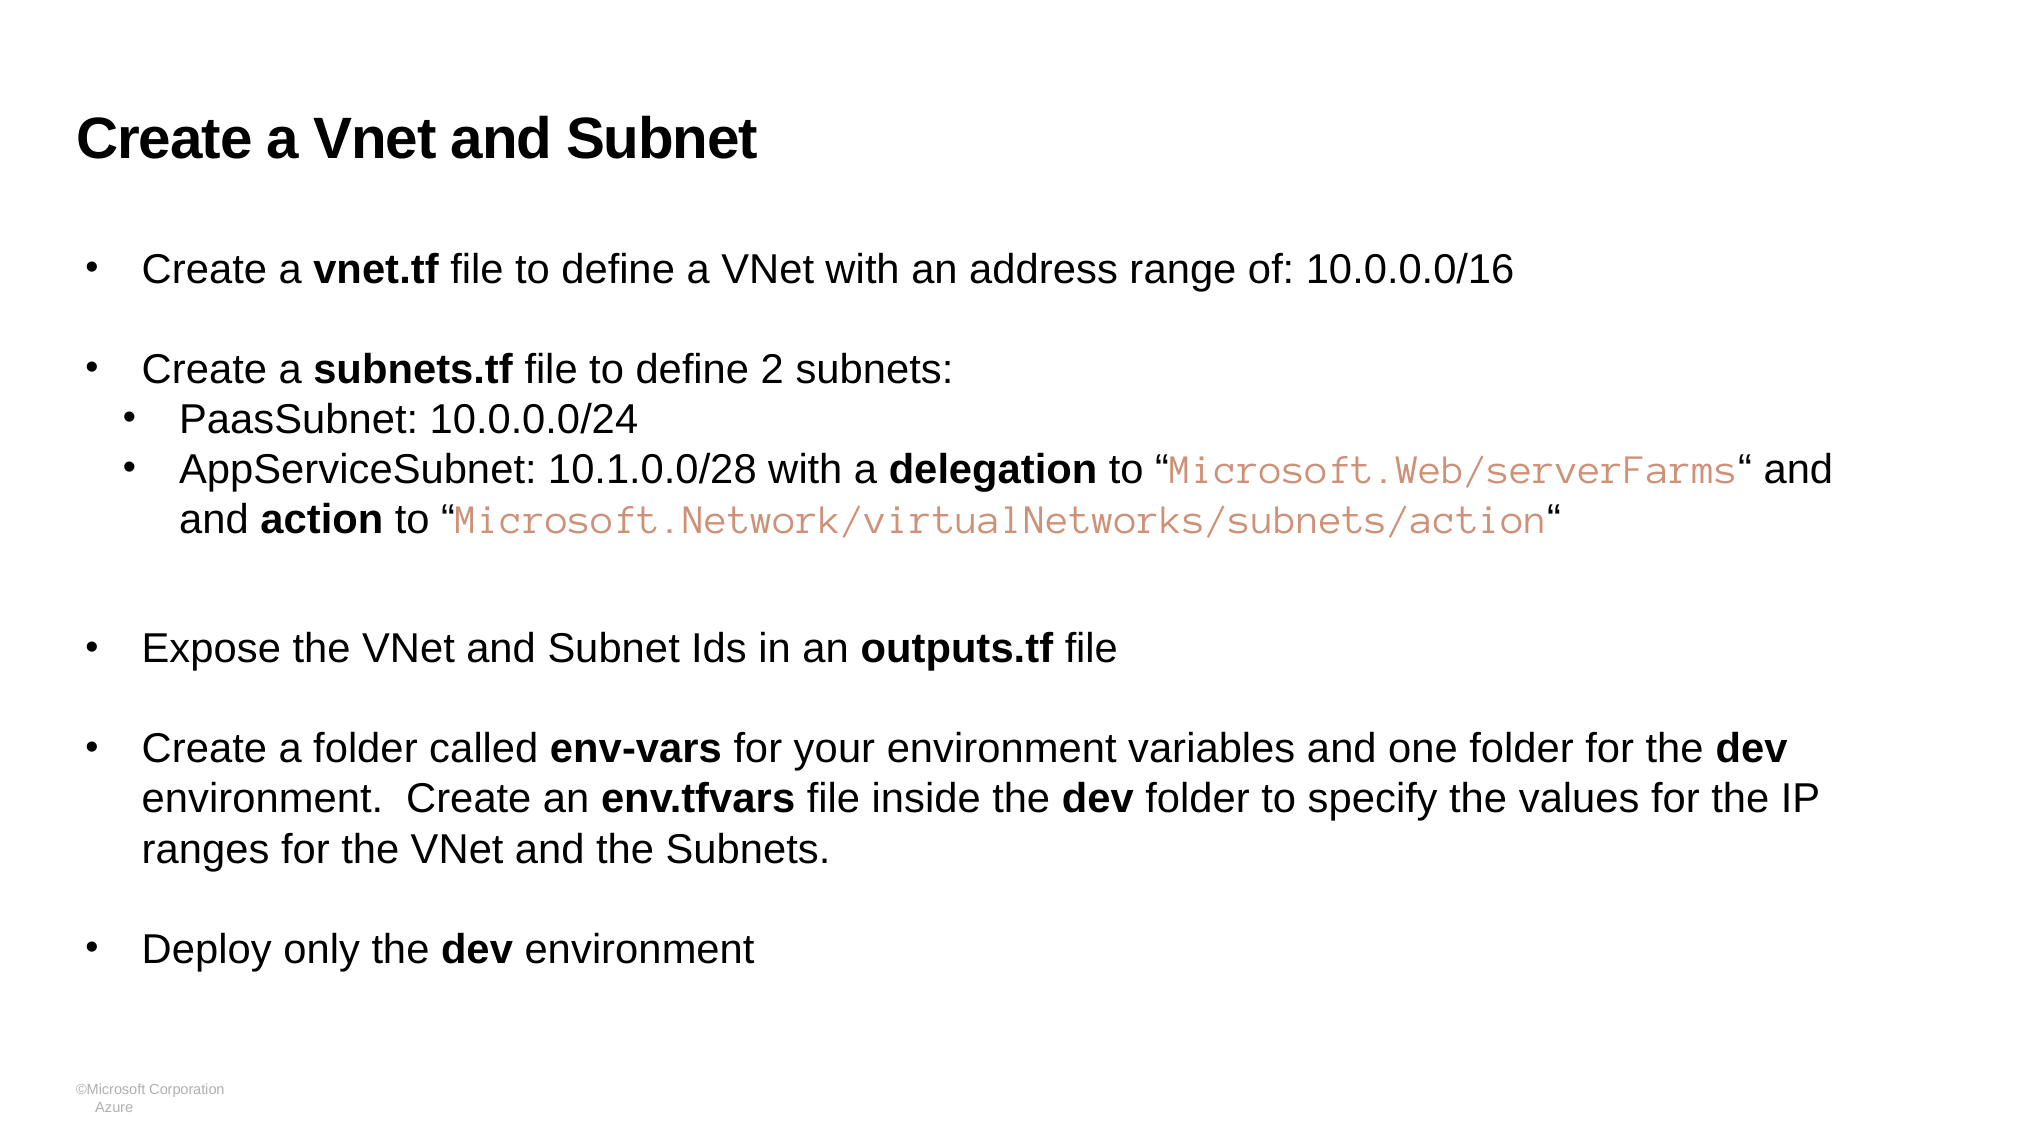

# Create a Vnet and Subnet
Create a vnet.tf file to define a VNet with an address range of: 10.0.0.0/16

Create a subnets.tf file to define 2 subnets:
PaasSubnet: 10.0.0.0/24
AppServiceSubnet: 10.1.0.0/28 with a delegation to “Microsoft.Web/serverFarms“ and and action to “Microsoft.Network/virtualNetworks/subnets/action“

Expose the VNet and Subnet Ids in an outputs.tf file

Create a folder called env-vars for your environment variables and one folder for the dev environment.  Create an env.tfvars file inside the dev folder to specify the values for the IP ranges for the VNet and the Subnets.

Deploy only the dev environment